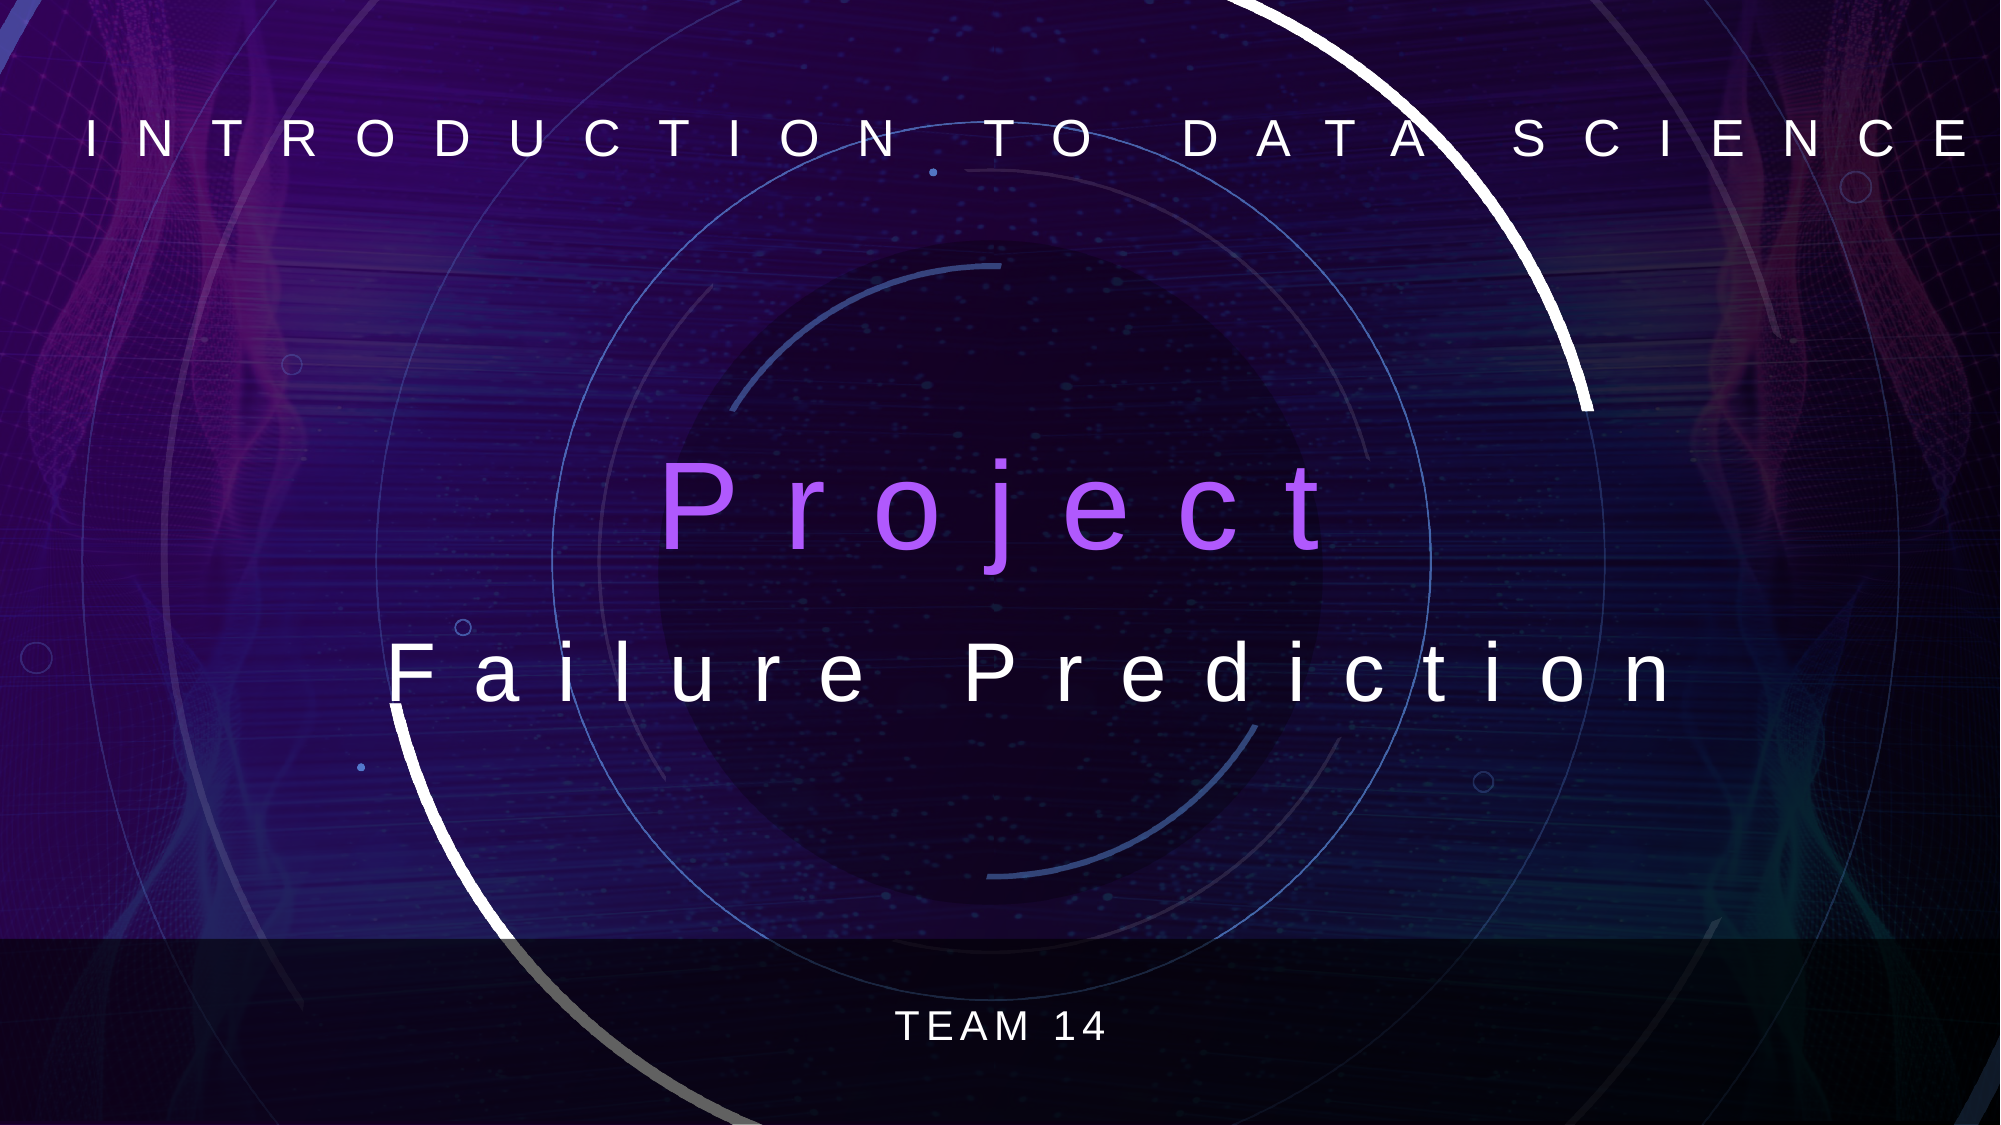

INTRODUCTION TO DATA SCIENCE
Project
Failure Prediction
TEAM 14